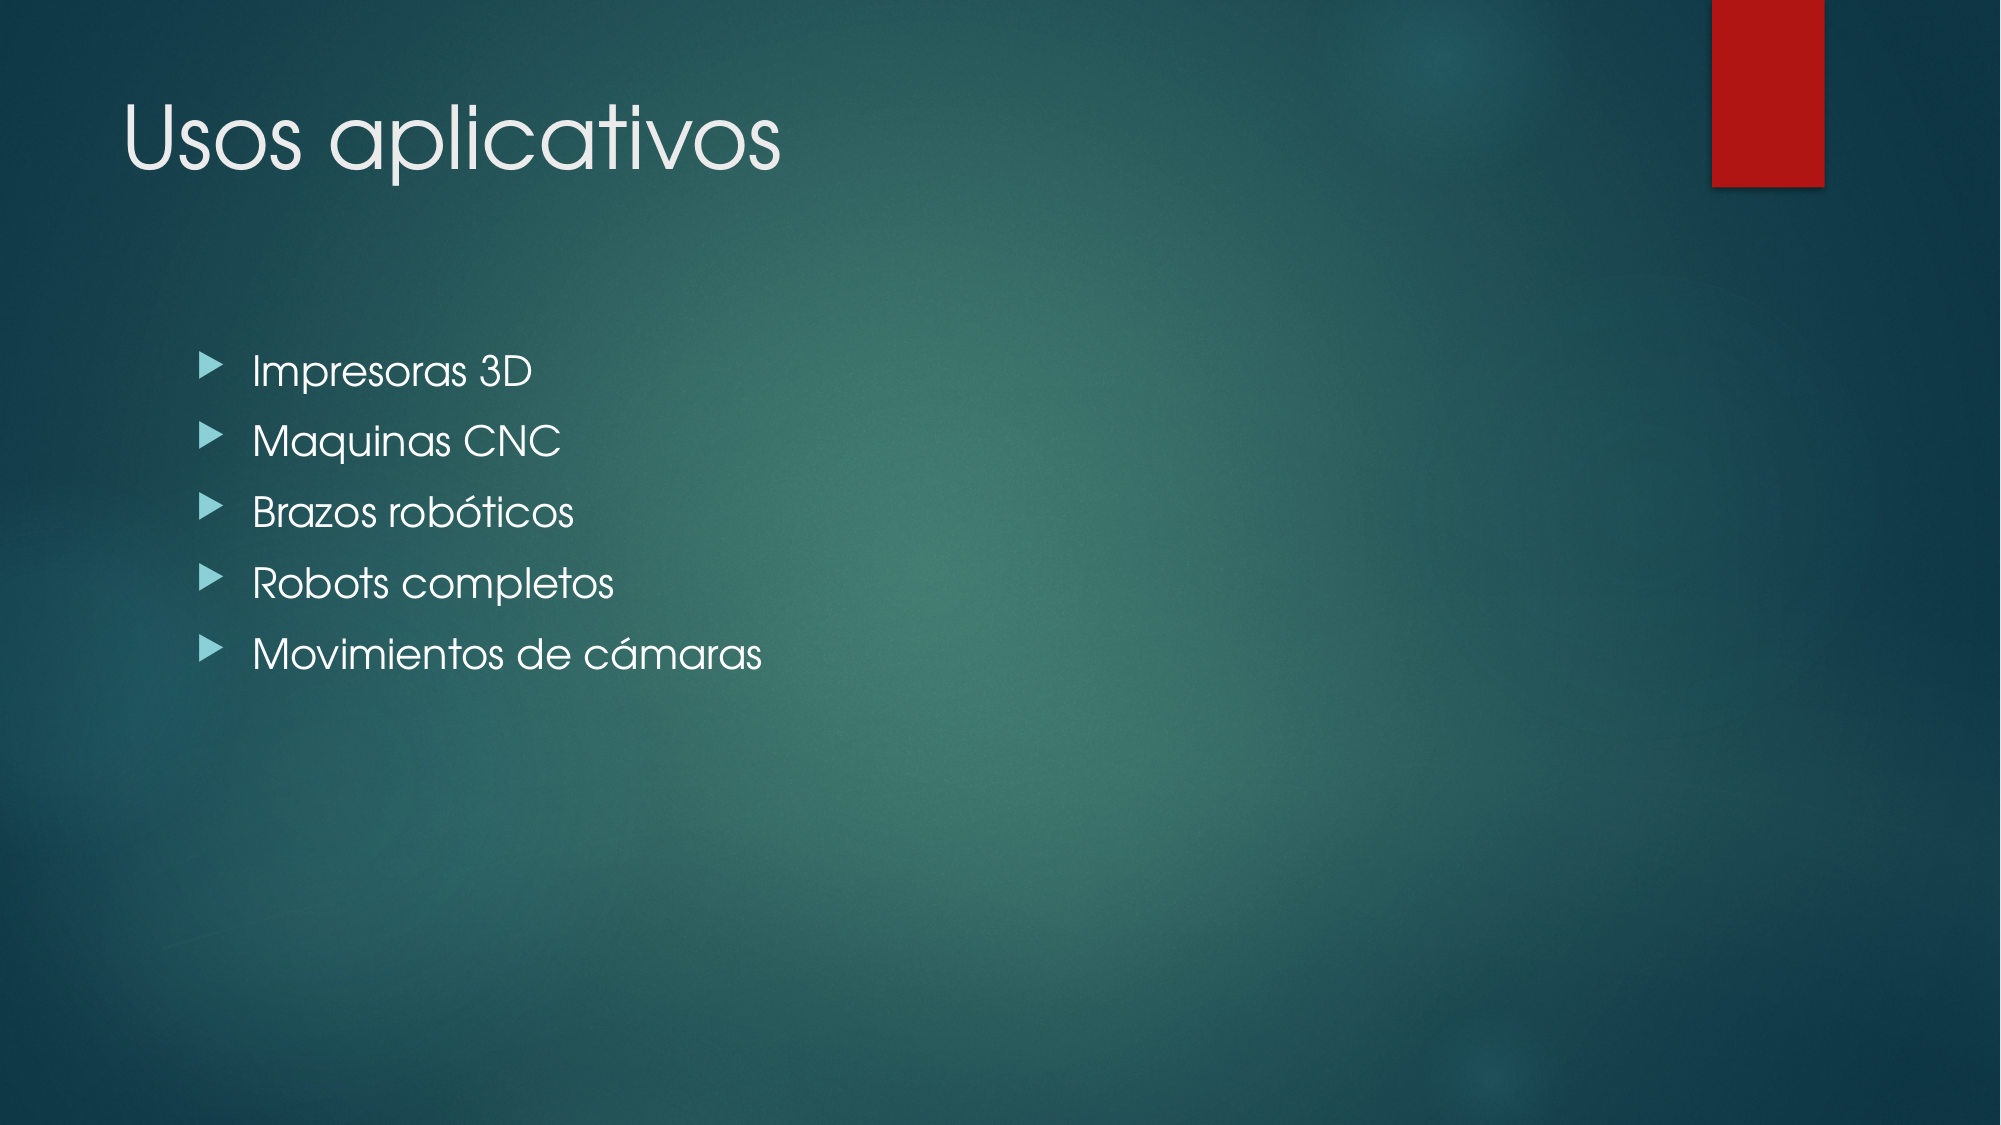

# Usos aplicativos
Impresoras 3D
Maquinas CNC
Brazos robóticos
Robots completos
Movimientos de cámaras